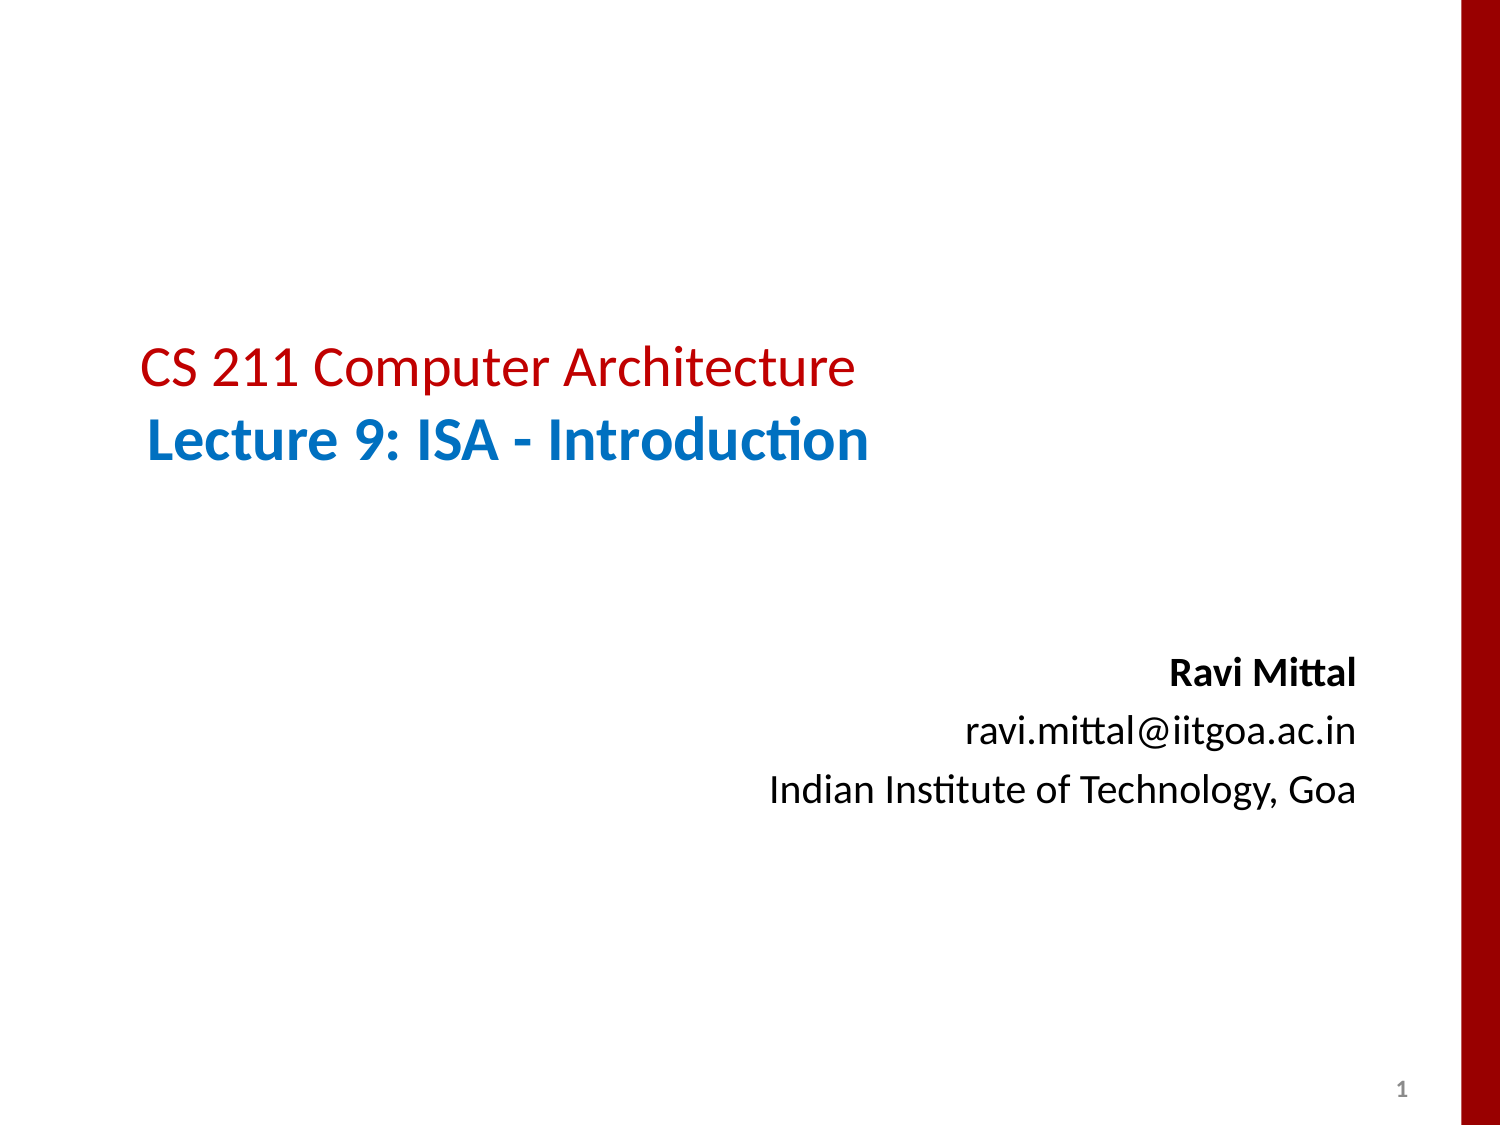

# CS 211 Computer Architecture Lecture 9: ISA - Introduction
Ravi Mittal
ravi.mittal@iitgoa.ac.in
Indian Institute of Technology, Goa